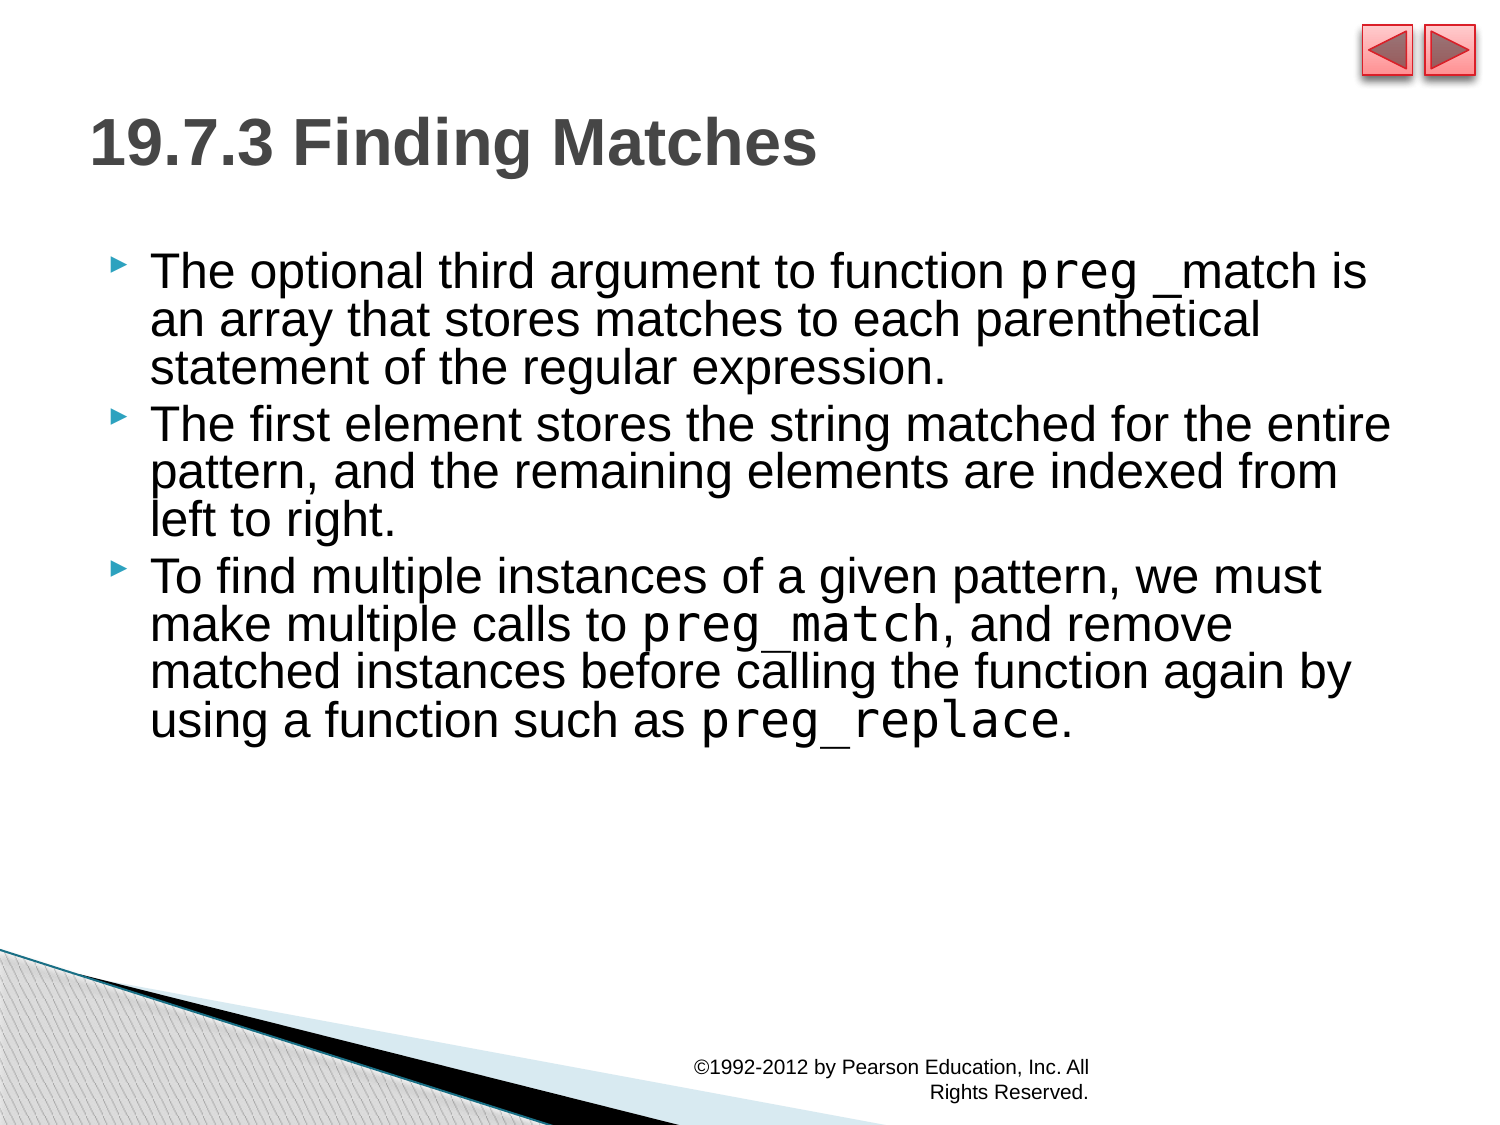

# 19.7.3 Finding Matches
The optional third argument to function preg _match is an array that stores matches to each parenthetical statement of the regular expression.
The first element stores the string matched for the entire pattern, and the remaining elements are indexed from left to right.
To find multiple instances of a given pattern, we must make multiple calls to preg_match, and remove matched instances before calling the function again by using a function such as preg_replace.
©1992-2012 by Pearson Education, Inc. All Rights Reserved.